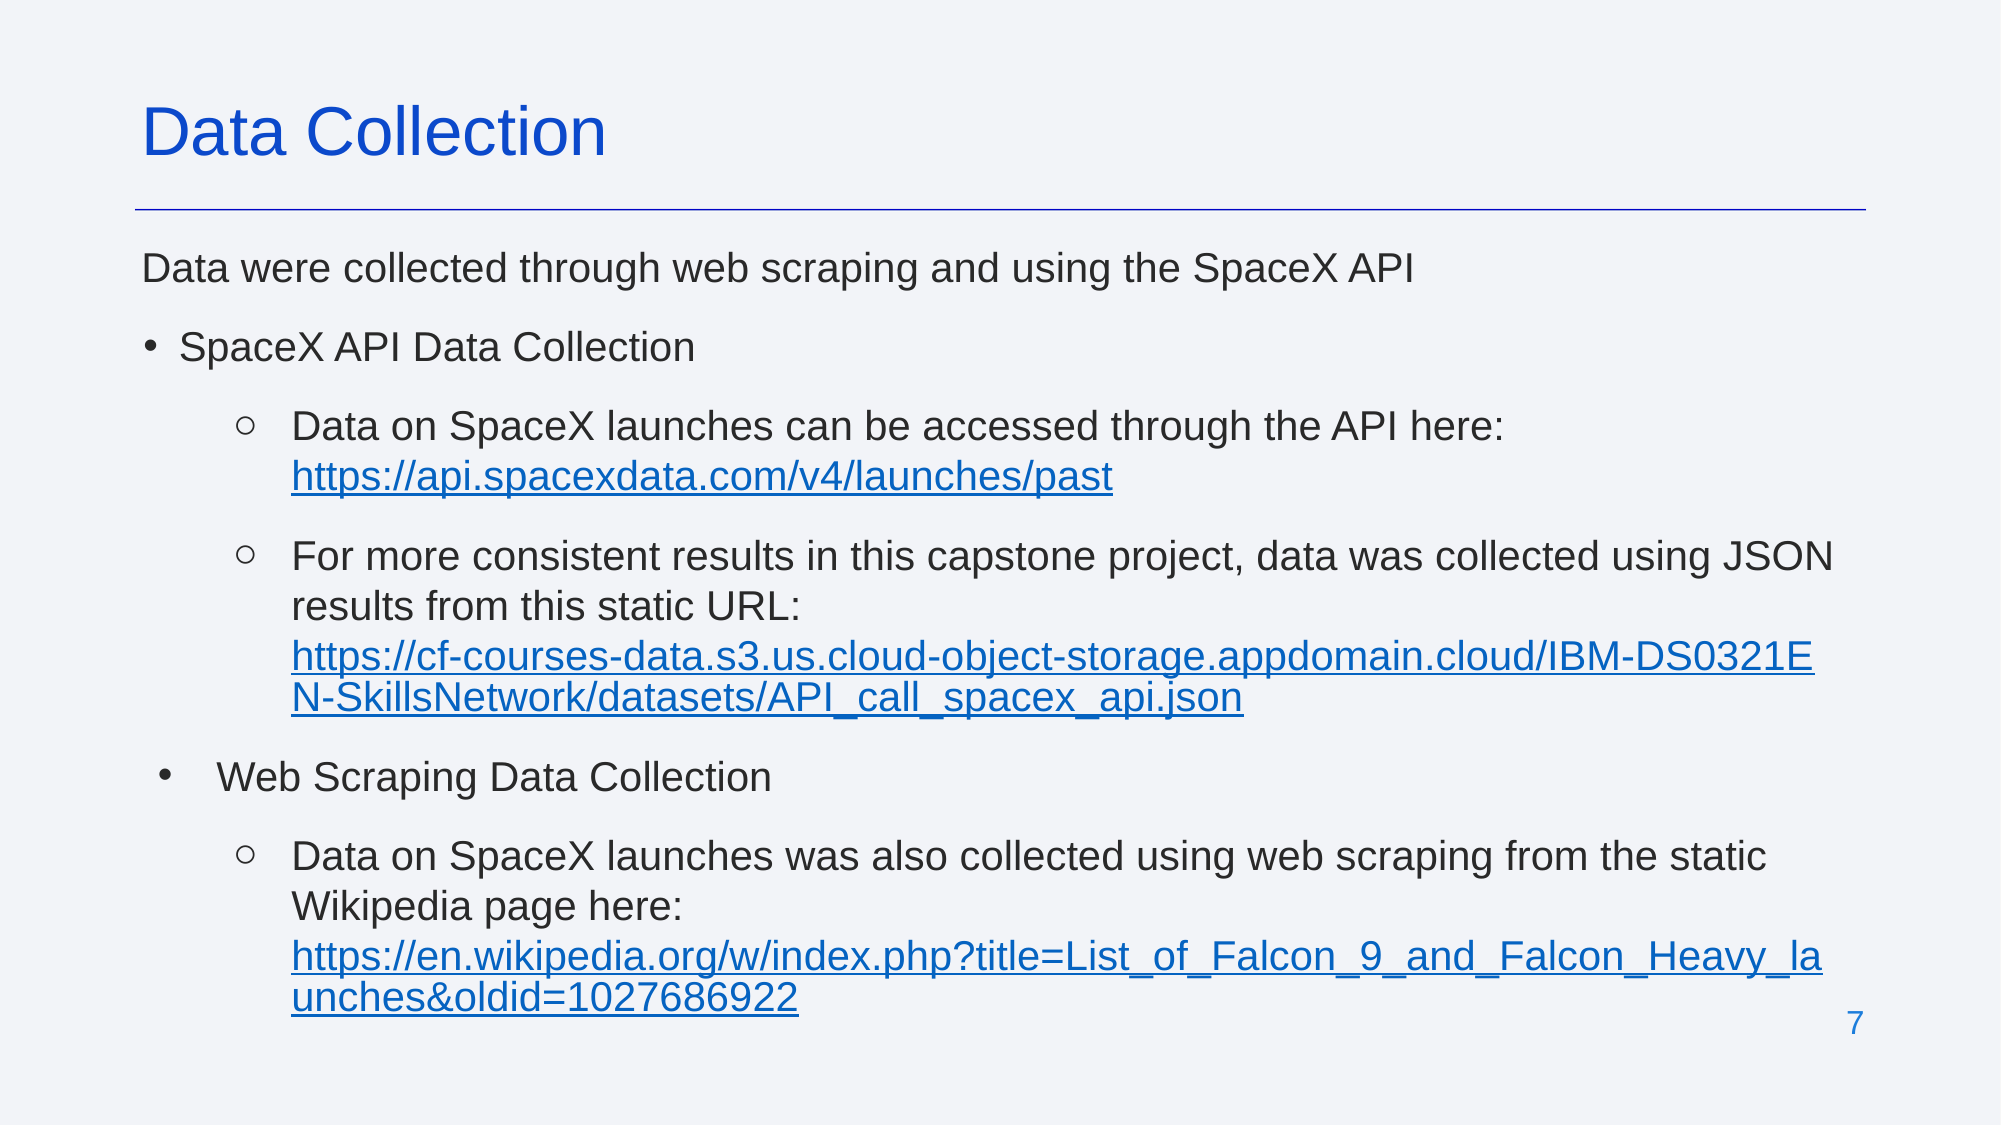

Data Collection
Data were collected through web scraping and using the SpaceX API
SpaceX API Data Collection
Data on SpaceX launches can be accessed through the API here:
https://api.spacexdata.com/v4/launches/past
For more consistent results in this capstone project, data was collected using JSON results from this static URL:
https://cf-courses-data.s3.us.cloud-object-storage.appdomain.cloud/IBM-DS0321EN-SkillsNetwork/datasets/API_call_spacex_api.json
Web Scraping Data Collection
Data on SpaceX launches was also collected using web scraping from the static Wikipedia page here:
https://en.wikipedia.org/w/index.php?title=List_of_Falcon_9_and_Falcon_Heavy_launches&oldid=1027686922
7